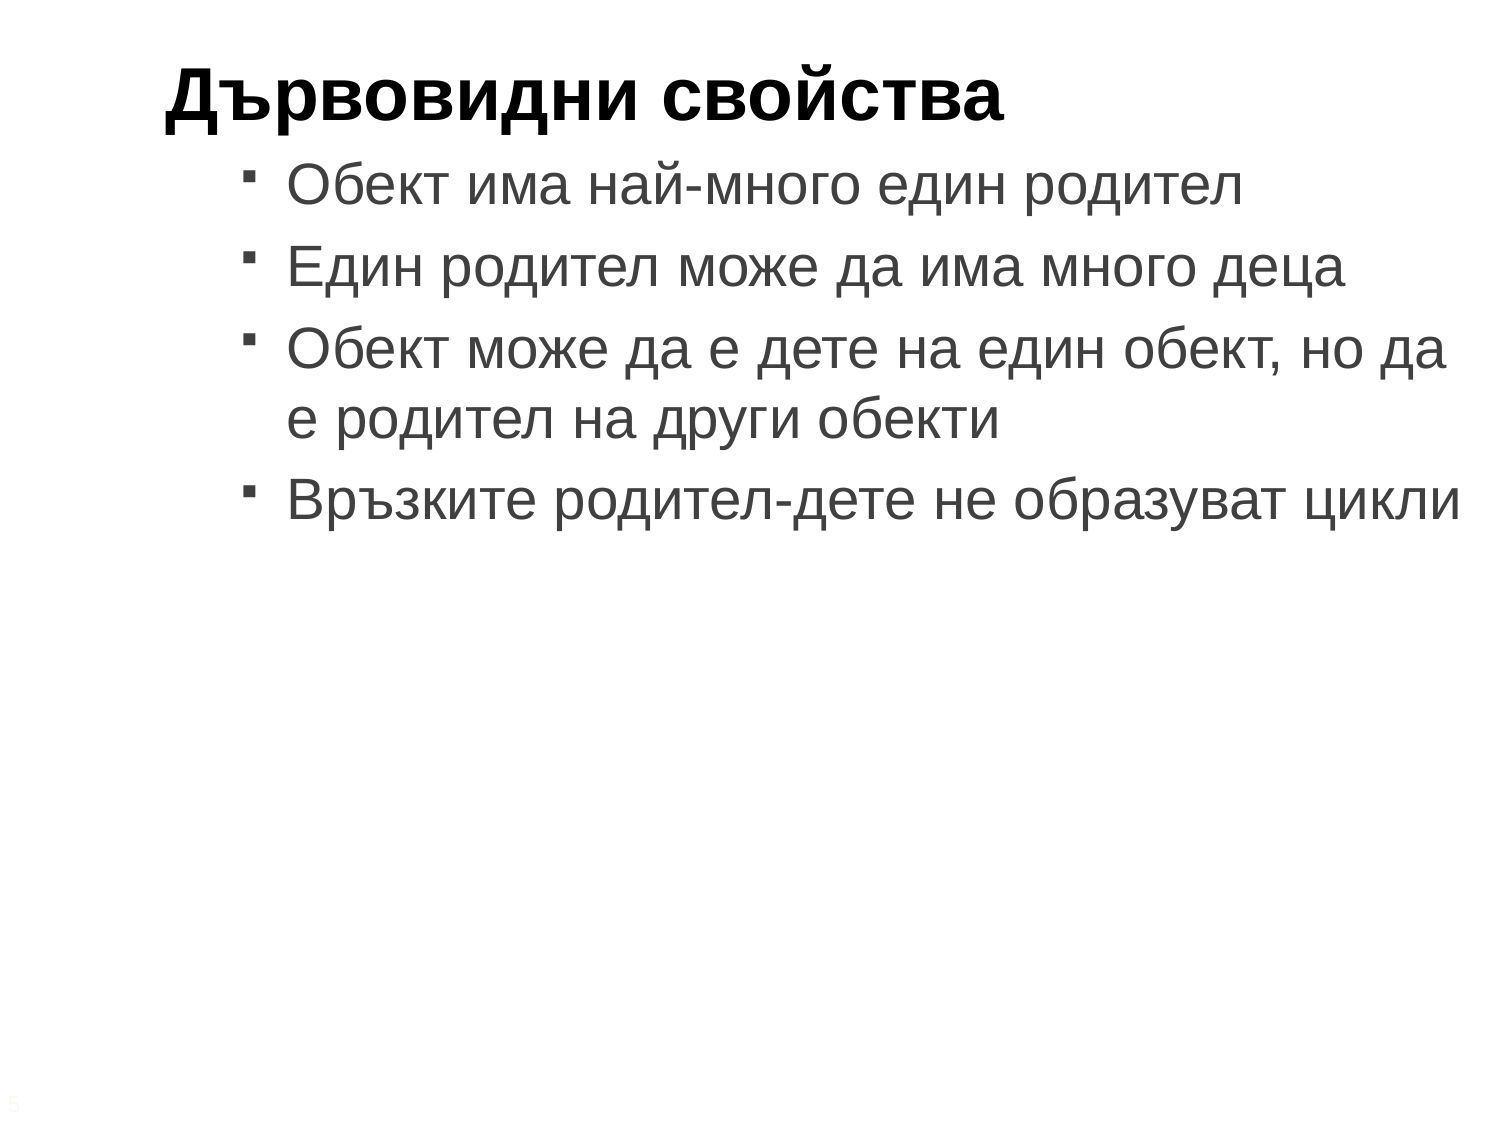

Дървовидни свойства
Обект има най-много един родител
Един родител може да има много деца
Обект може да е дете на един обект, но да е родител на други обекти
Връзките родител-дете не образуват цикли